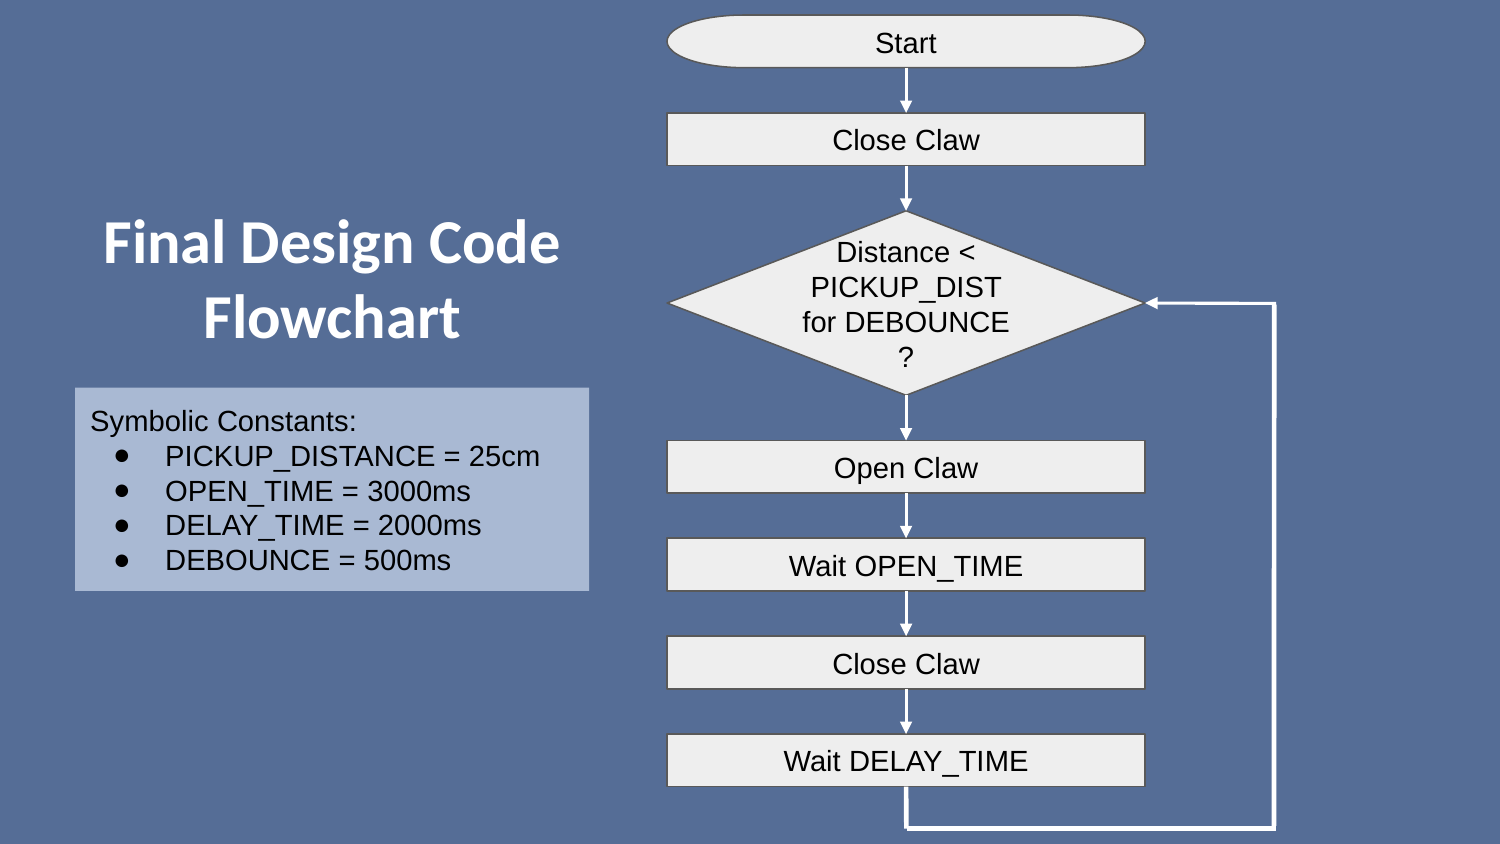

Start
Close Claw
Final Design Code Flowchart
Distance < PICKUP_DIST for DEBOUNCE ?
Symbolic Constants:
PICKUP_DISTANCE = 25cm
OPEN_TIME = 3000ms
DELAY_TIME = 2000ms
DEBOUNCE = 500ms
Open Claw
Wait OPEN_TIME
Close Claw
Wait DELAY_TIME